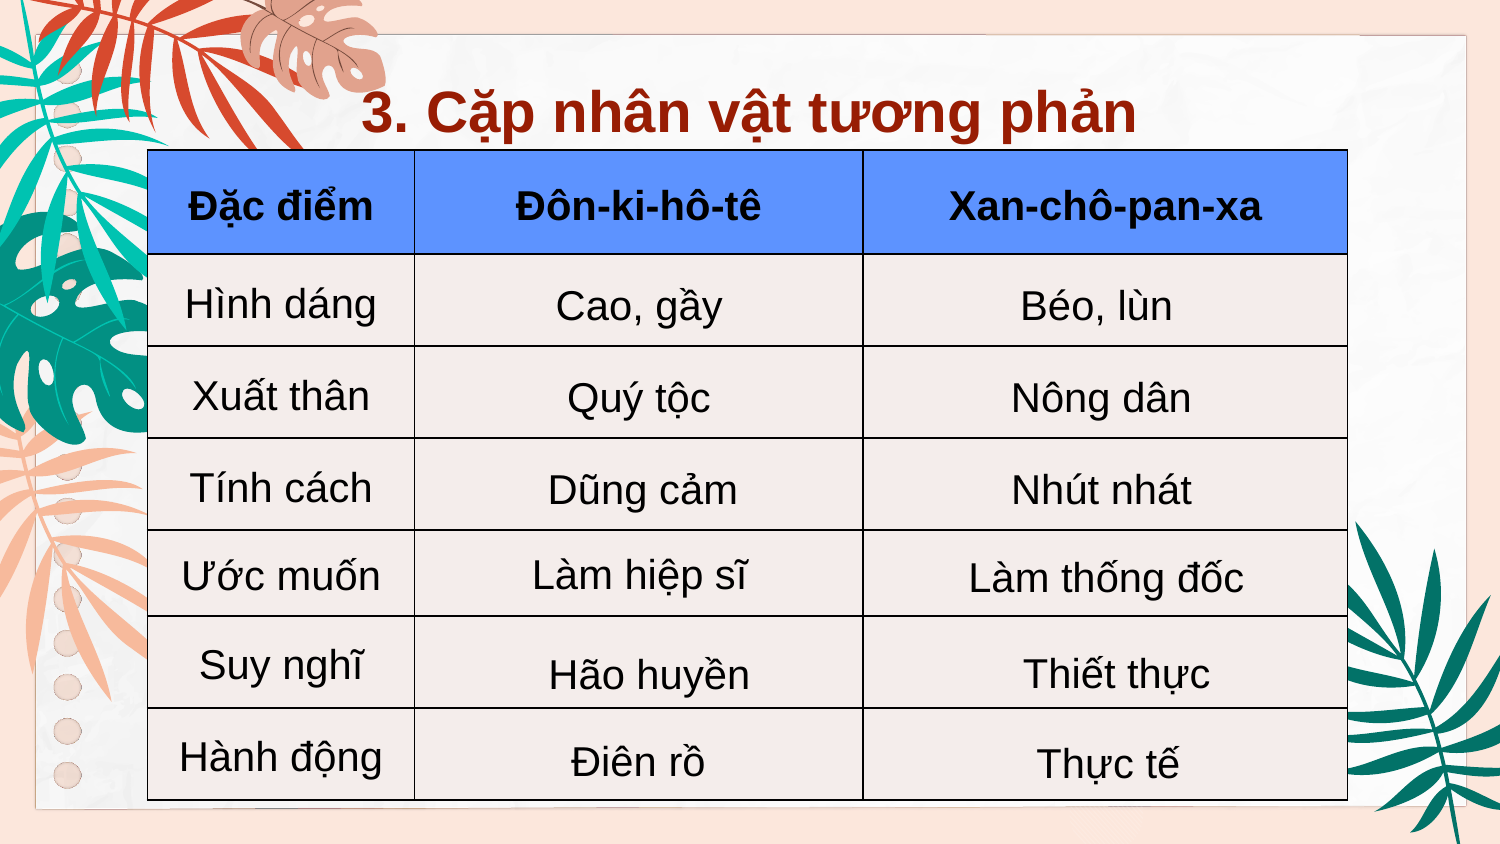

# 3. Cặp nhân vật tương phản
| Đặc điểm | Đôn-ki-hô-tê | Xan-chô-pan-xa |
| --- | --- | --- |
| Hình dáng |  |  |
| Xuất thân |  |  |
| Tính cách |  |  |
| Ước muốn |  |  |
| Suy nghĩ |  |  |
| Hành động |  |  |
Cao, gầy
Béo, lùn
Quý tộc
Nông dân
Dũng cảm
Nhút nhát
Làm hiệp sĩ
Làm thống đốc
Thiết thực
Hão huyền
Điên rồ
Thực tế